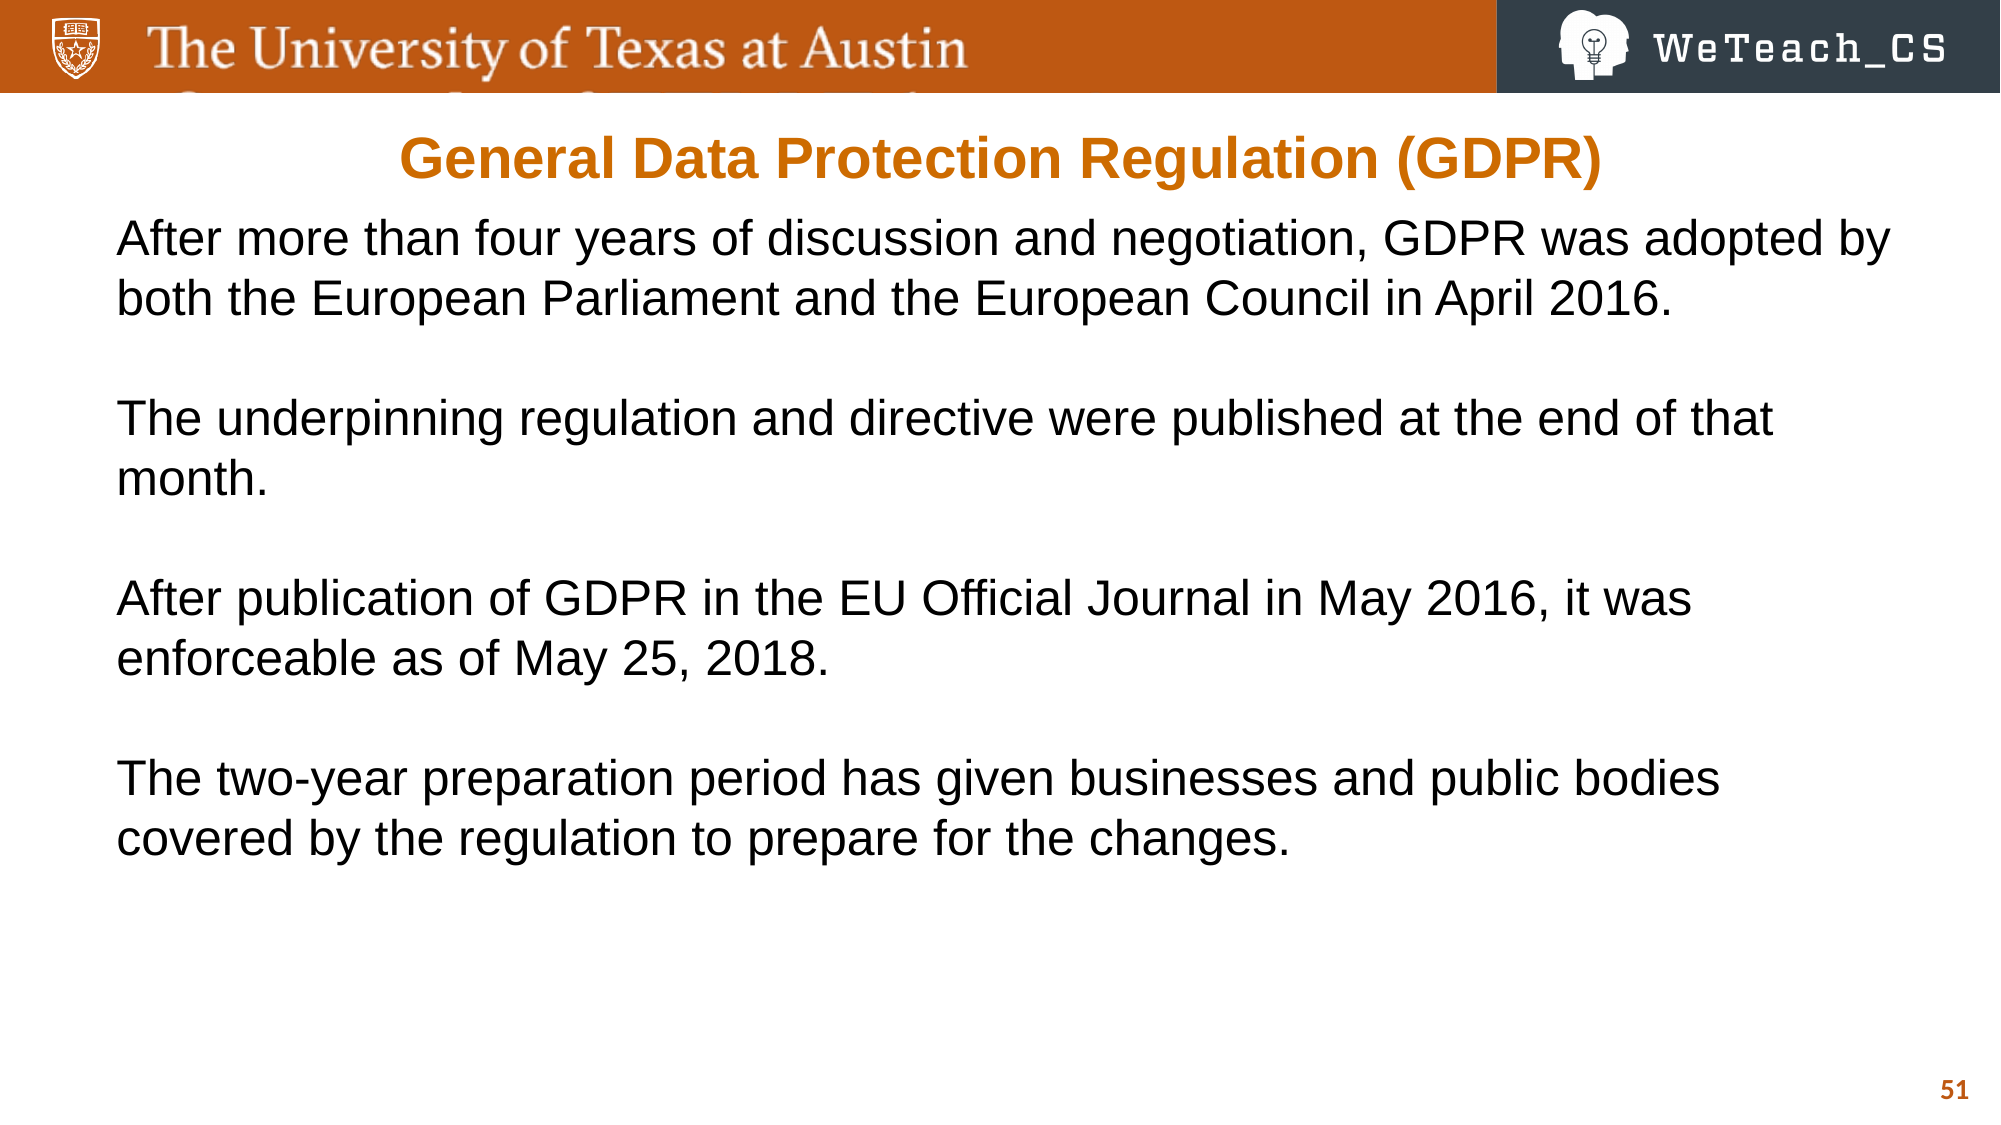

General Data Protection Regulation (GDPR)
After more than four years of discussion and negotiation, GDPR was adopted by both the European Parliament and the European Council in April 2016.

The underpinning regulation and directive were published at the end of that month.

After publication of GDPR in the EU Official Journal in May 2016, it was enforceable as of May 25, 2018.

The two-year preparation period has given businesses and public bodies covered by the regulation to prepare for the changes.